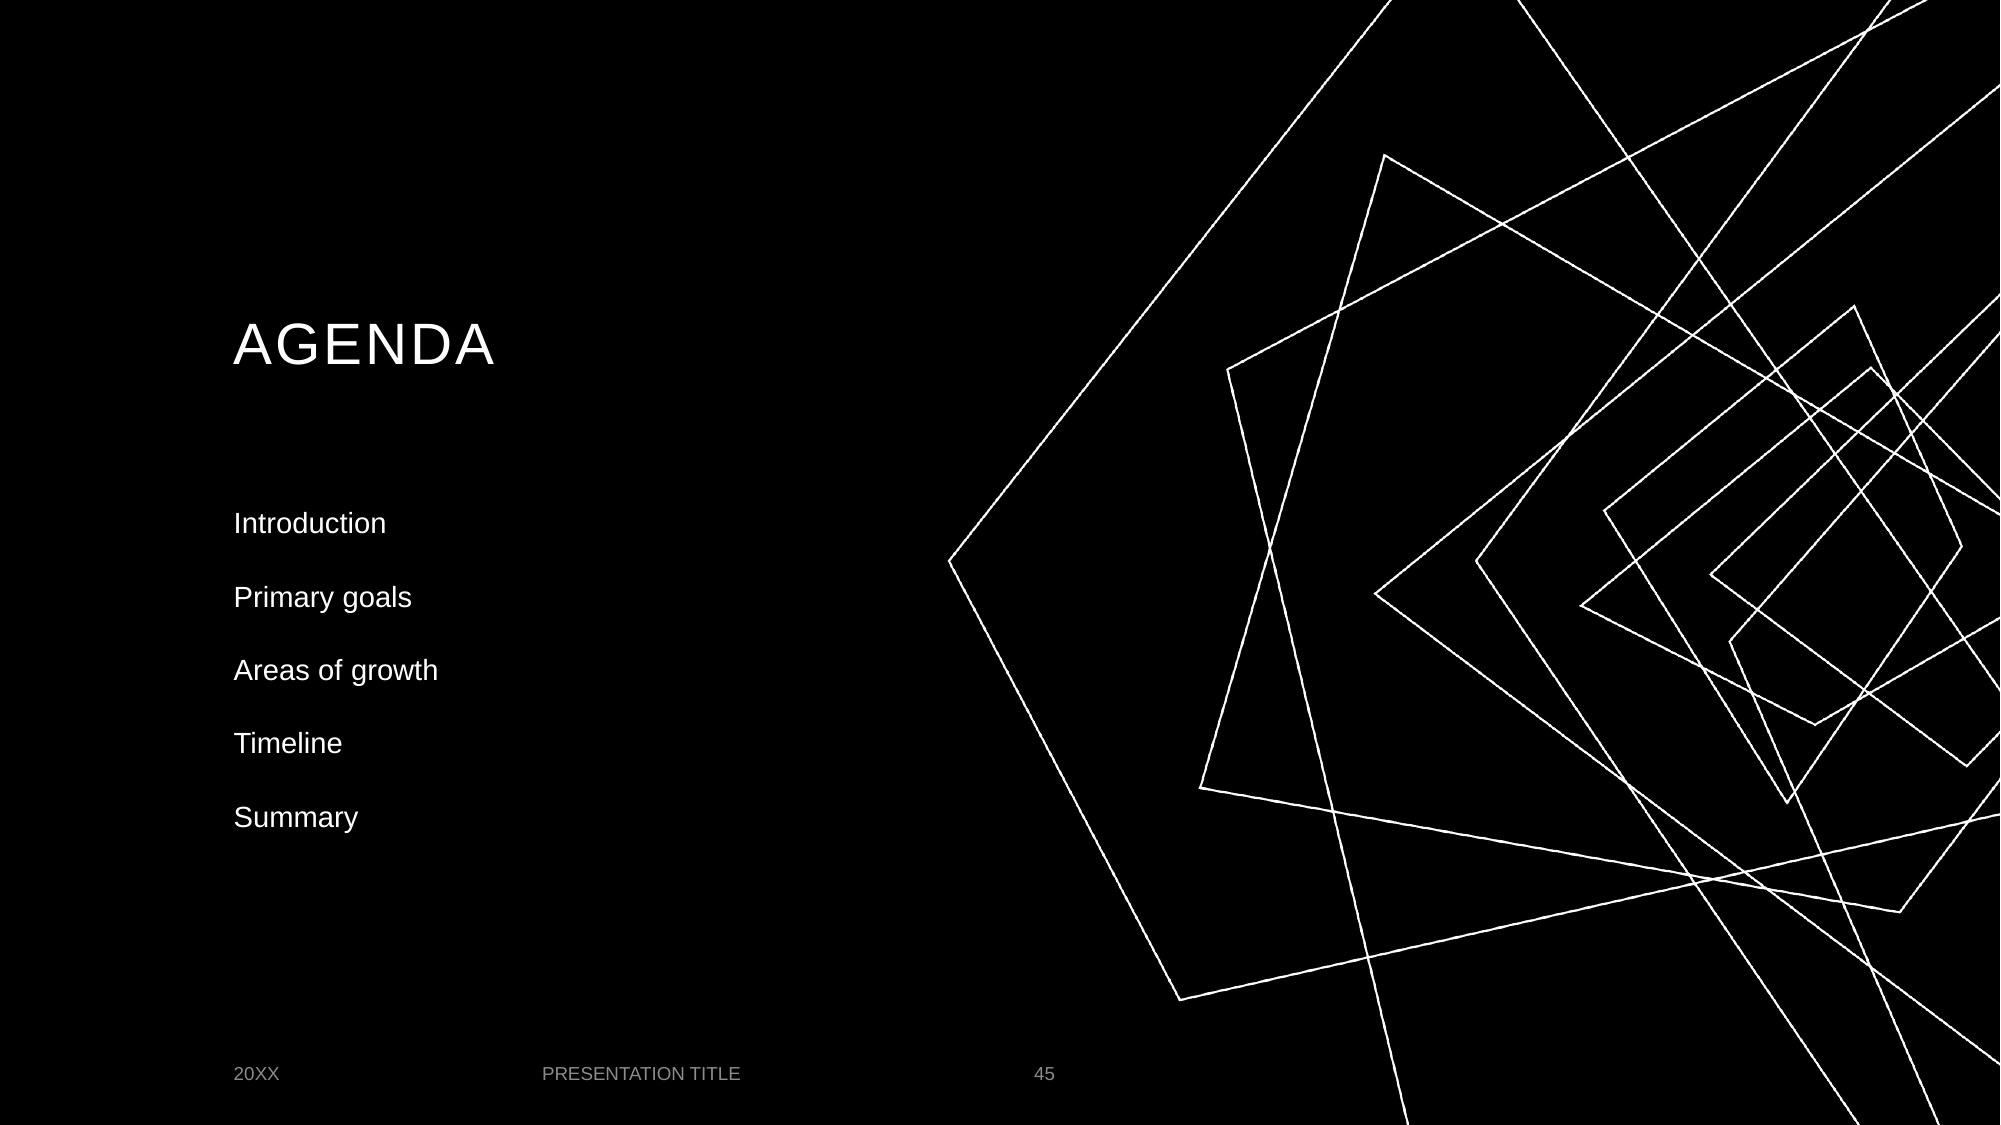

# AGENDA
Introduction
Primary goals
Areas of growth
Timeline
Summary
PRESENTATION TITLE
20XX
45